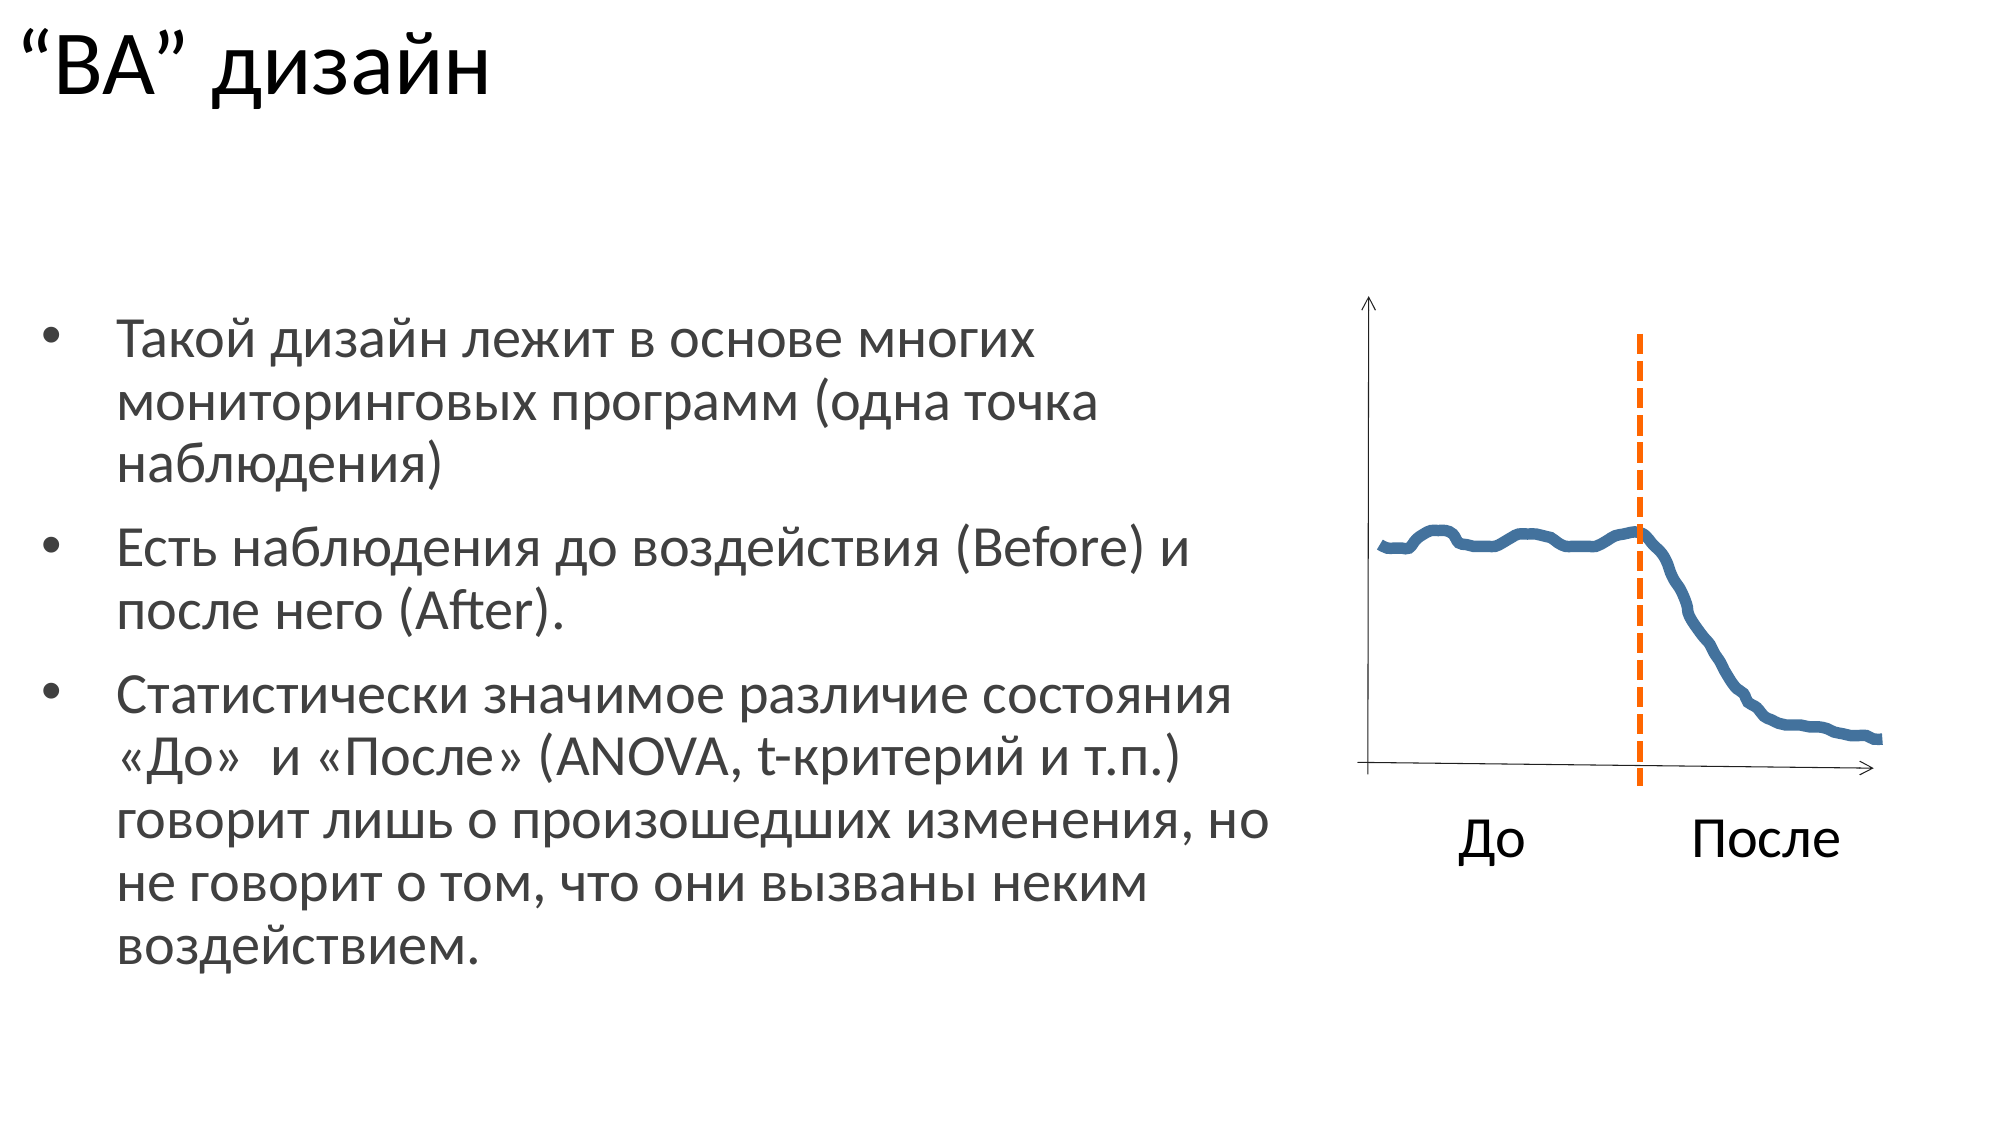

# “BA” дизайн

Такой дизайн лежит в основе многих мониторинговых программ (одна точка наблюдения)
Есть наблюдения до воздействия (Before) и после него (After).
Статистически значимое различие состояния «До»  и «После» (ANOVA, t-критерий и т.п.) говорит лишь о произошедших изменения, но не говорит о том, что они вызваны неким воздействием.

До
После